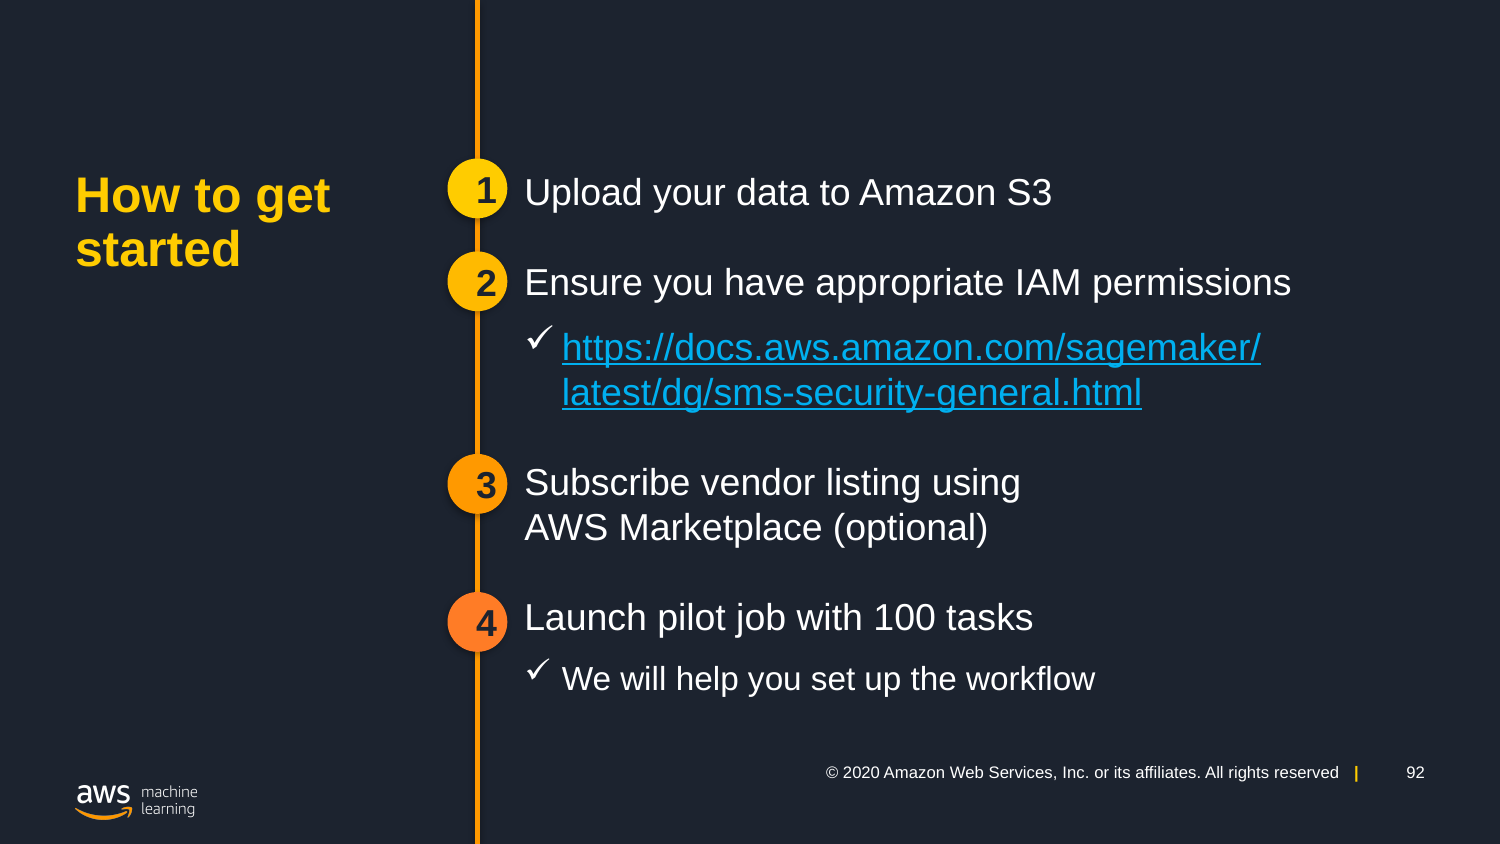

1
Upload your data to Amazon S3
Ensure you have appropriate IAM permissions
https://docs.aws.amazon.com/sagemaker/
latest/dg/sms-security-general.html
Subscribe vendor listing using
AWS Marketplace (optional)
Launch pilot job with 100 tasks
We will help you set up the workflow
# How to get started
2
3
4